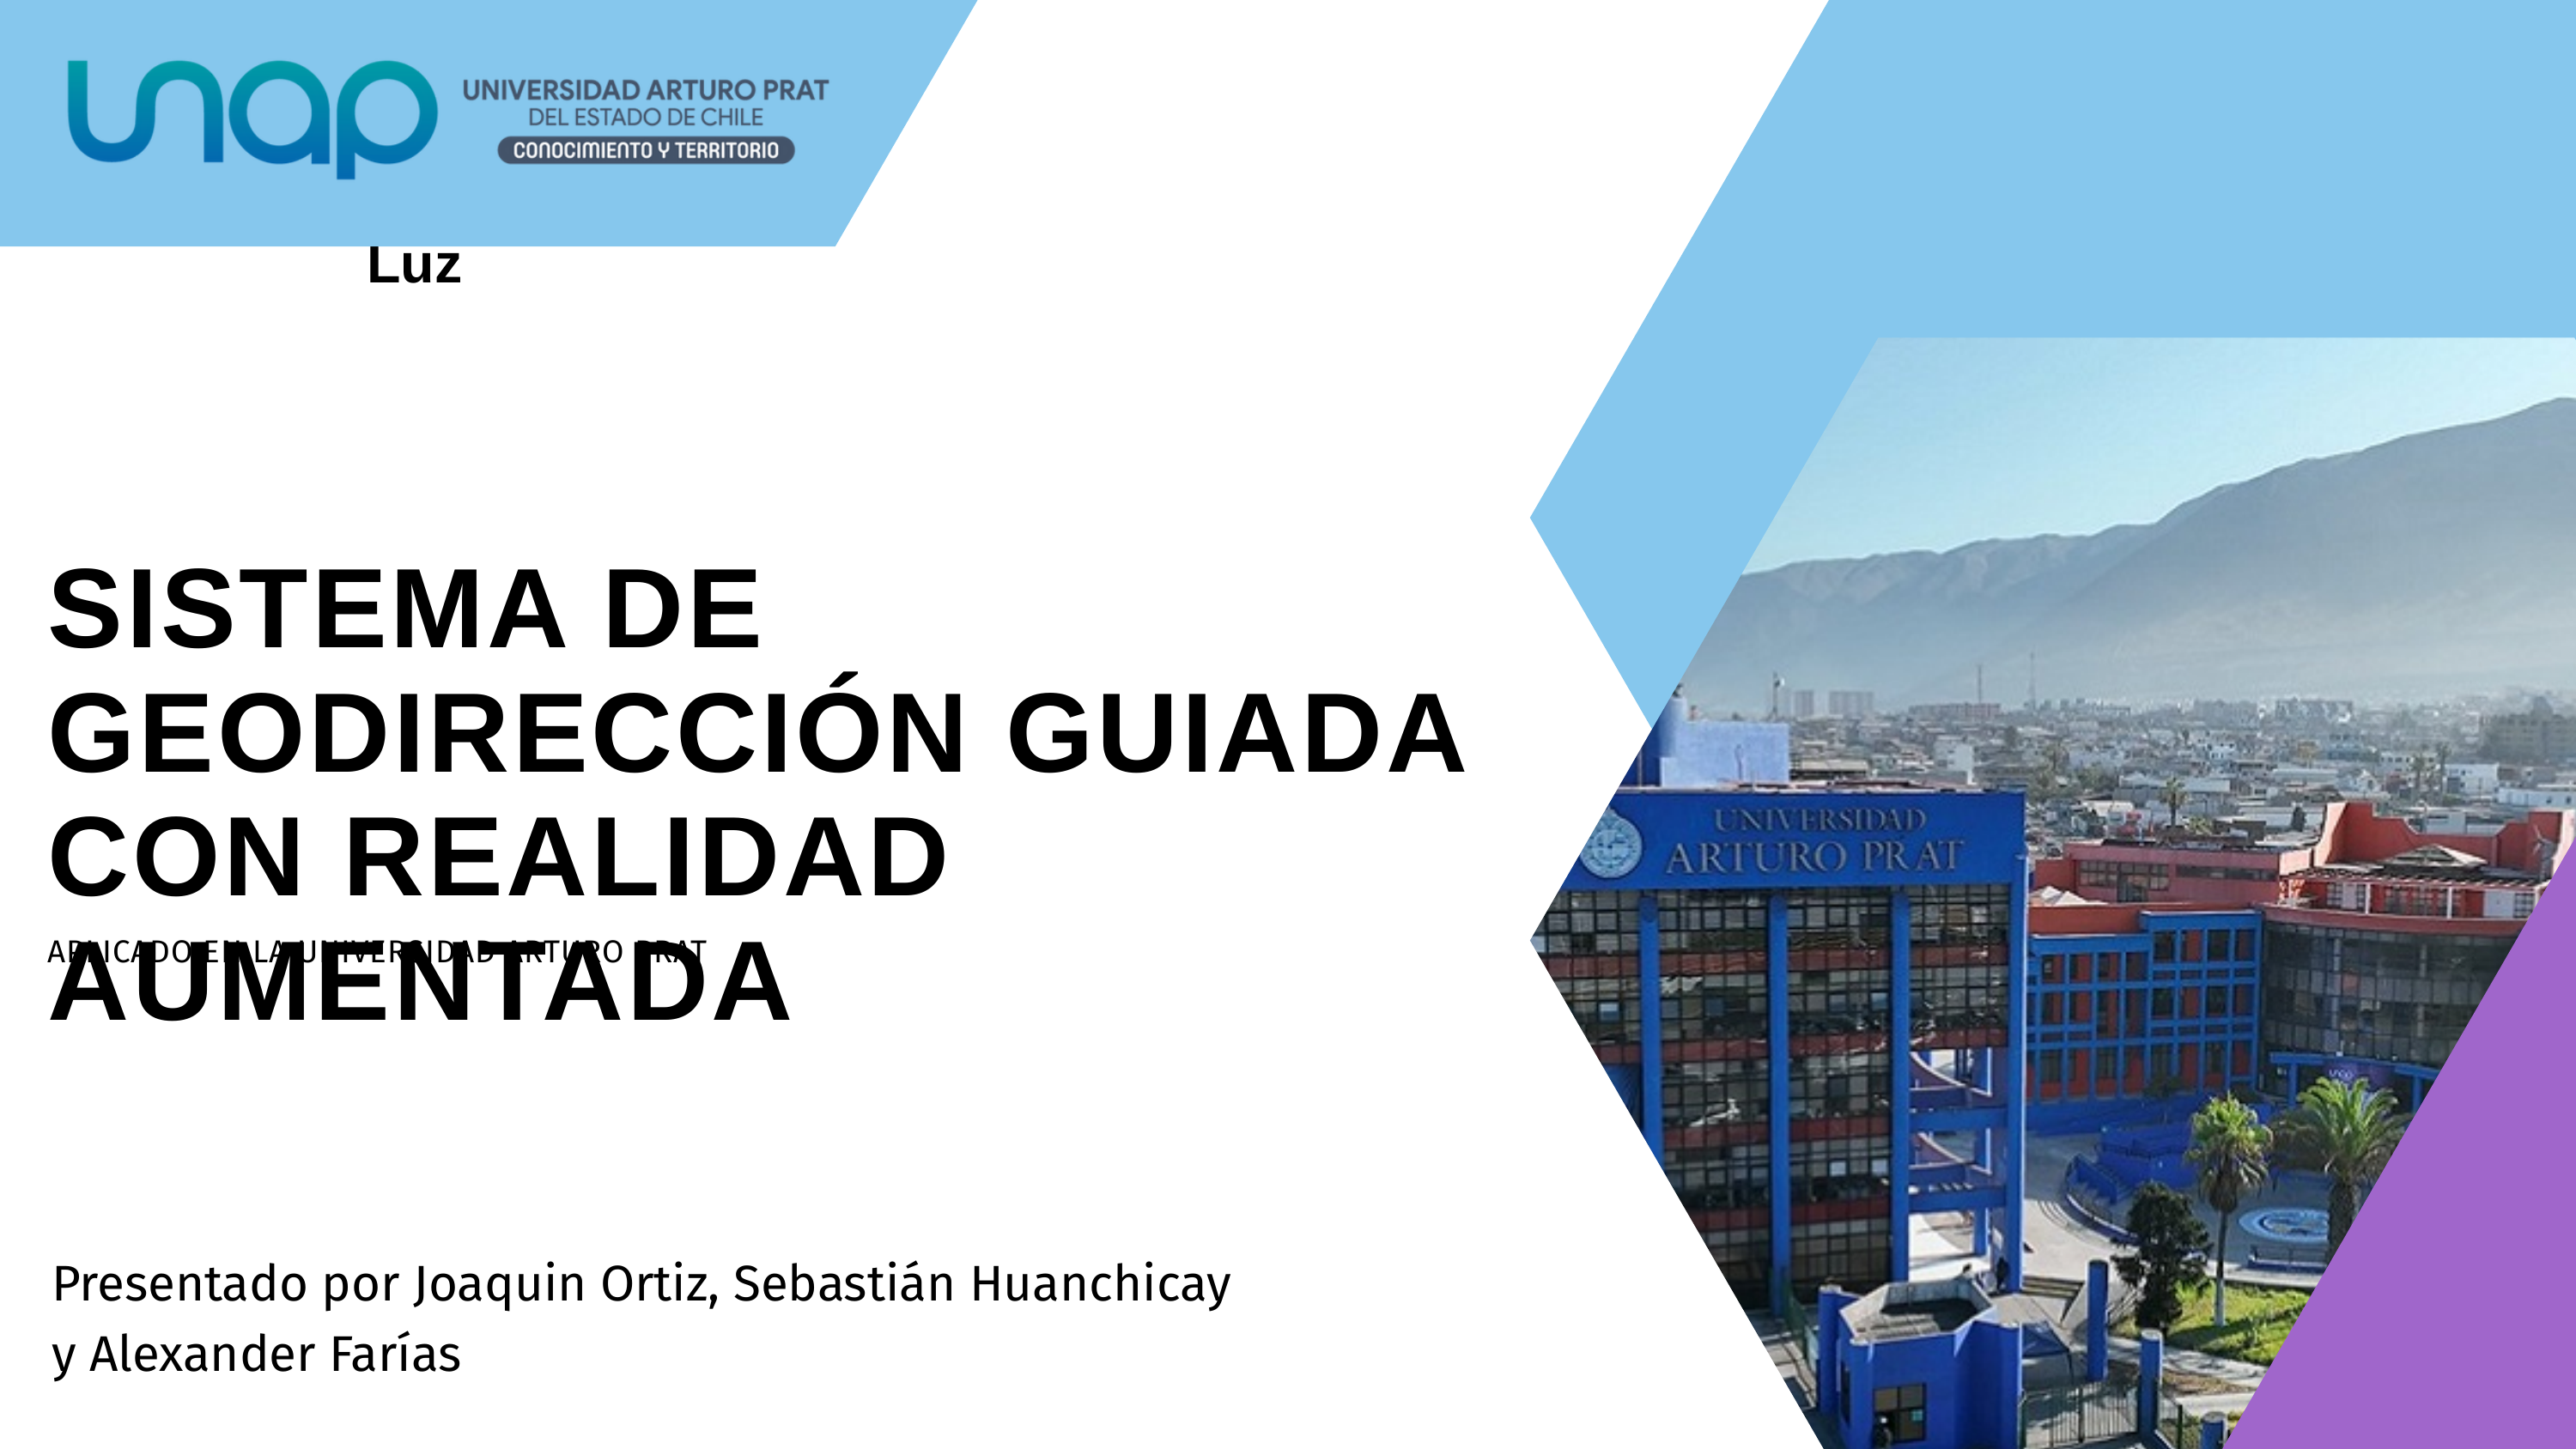

Tecnología Luz

SISTEMA DE GEODIRECCIÓN GUIADA CON REALIDAD AUMENTADA

APLICADO EN LA UNIVERSIDAD ARTURO PRAT
Presentado por Joaquin Ortiz, Sebastián Huanchicay y Alexander Farías